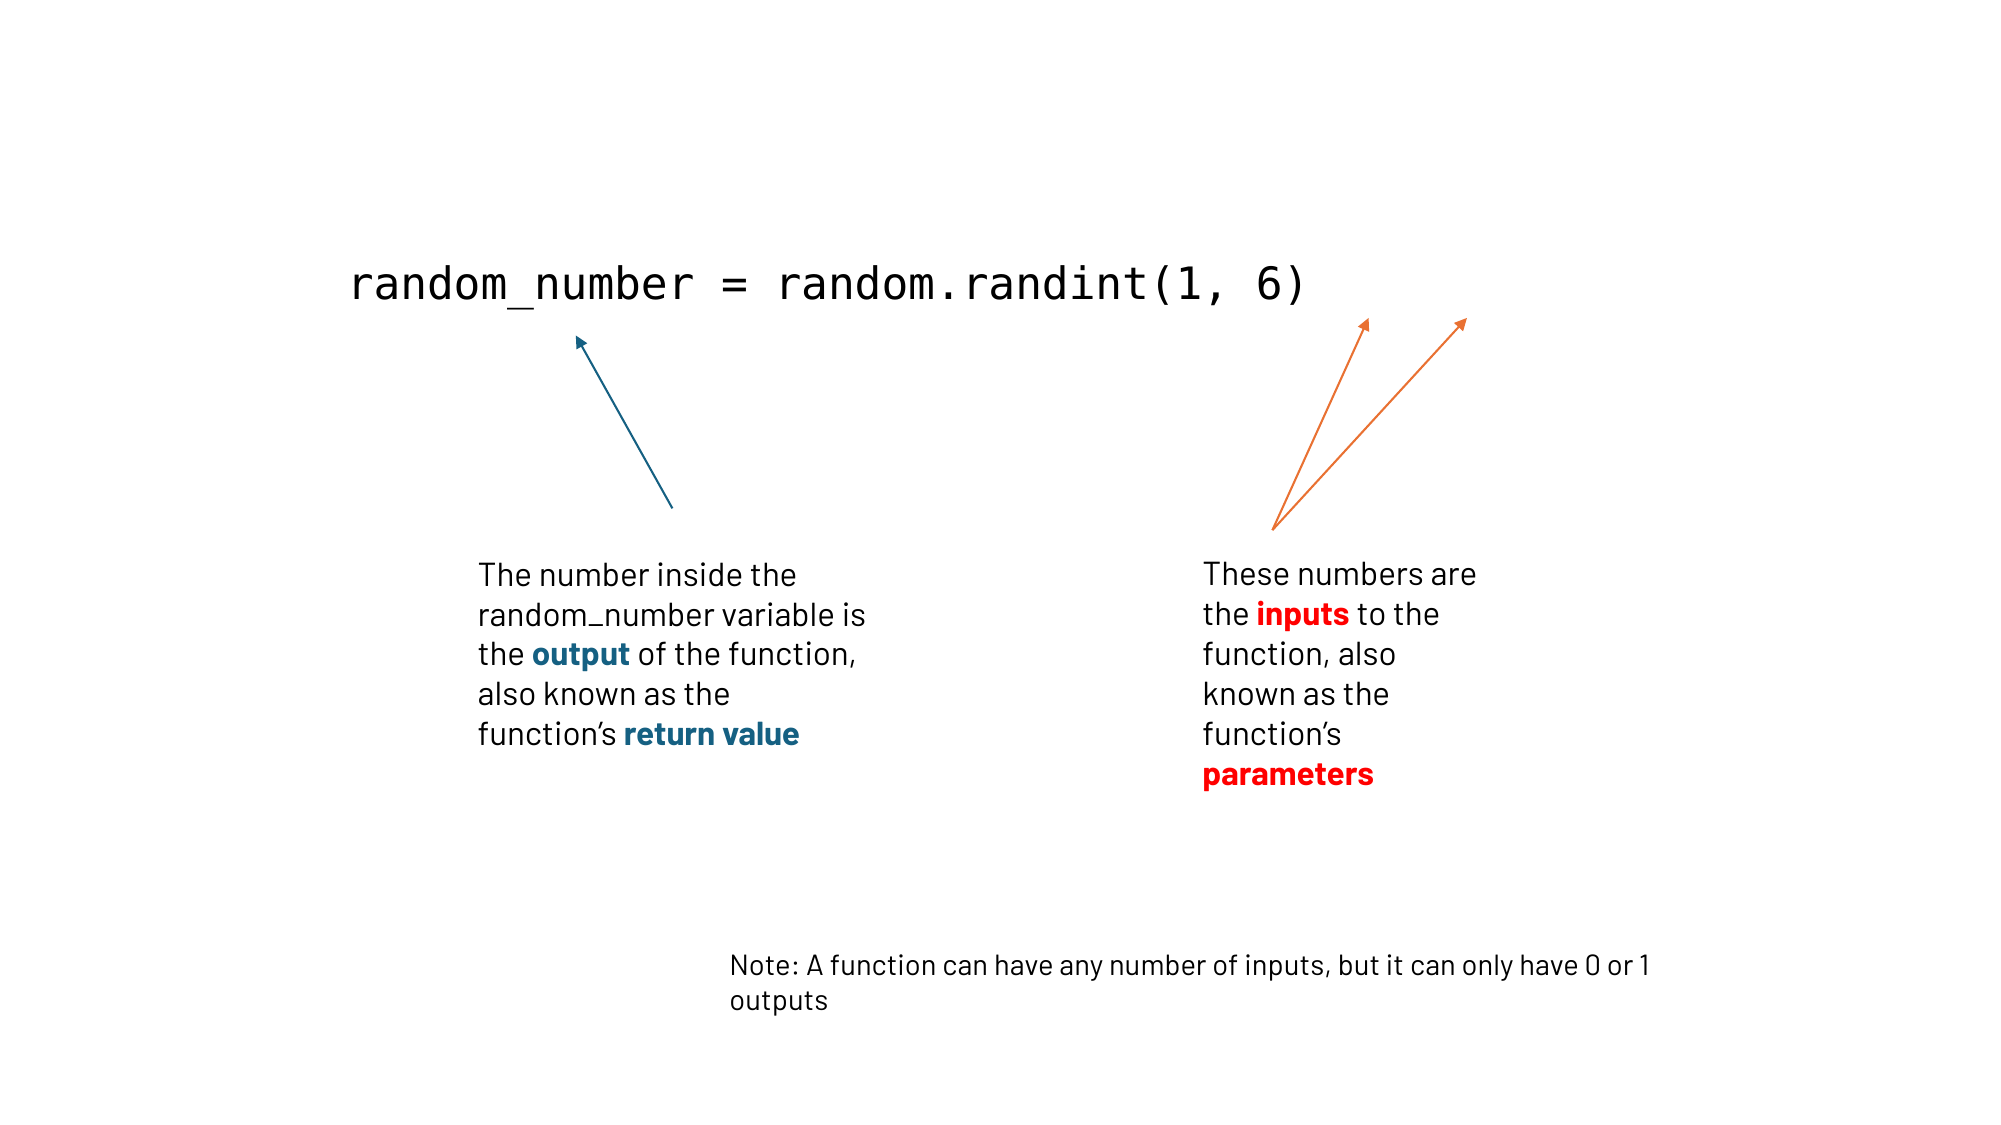

random_number = random.randint(1, 6)

These numbers are the inputs to the function, also known as the function’s parameters
The number inside the random_number variable is the output of the function, also known as the function’s return value
Note: A function can have any number of inputs, but it can only have 0 or 1 outputs